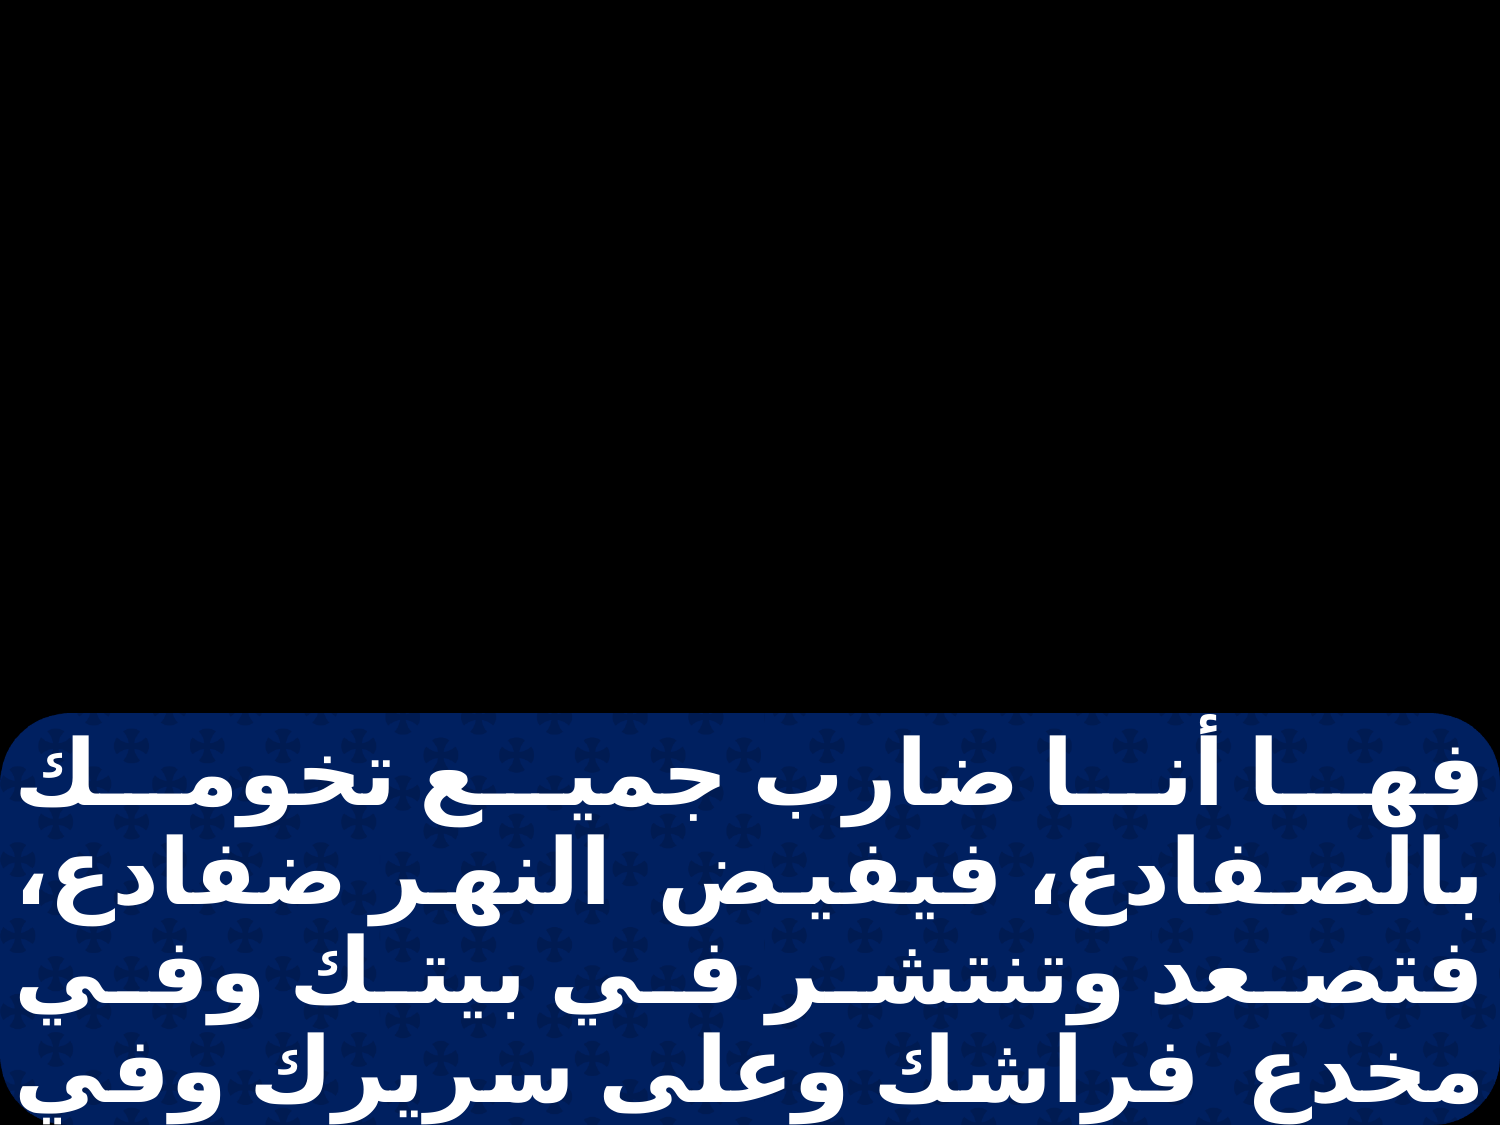

فها أنا ضارب جميع تخومك بالصفادع، فيفيض  النهر ضفادع، فتصعد وتنتشر في بيتك وفي مخدع  فراشك وعلى سريرك وفي بيوت عبيدك وشعبك  وفي تنانيرك ومعاجنك. وعليك وعلى شعبك وعلى